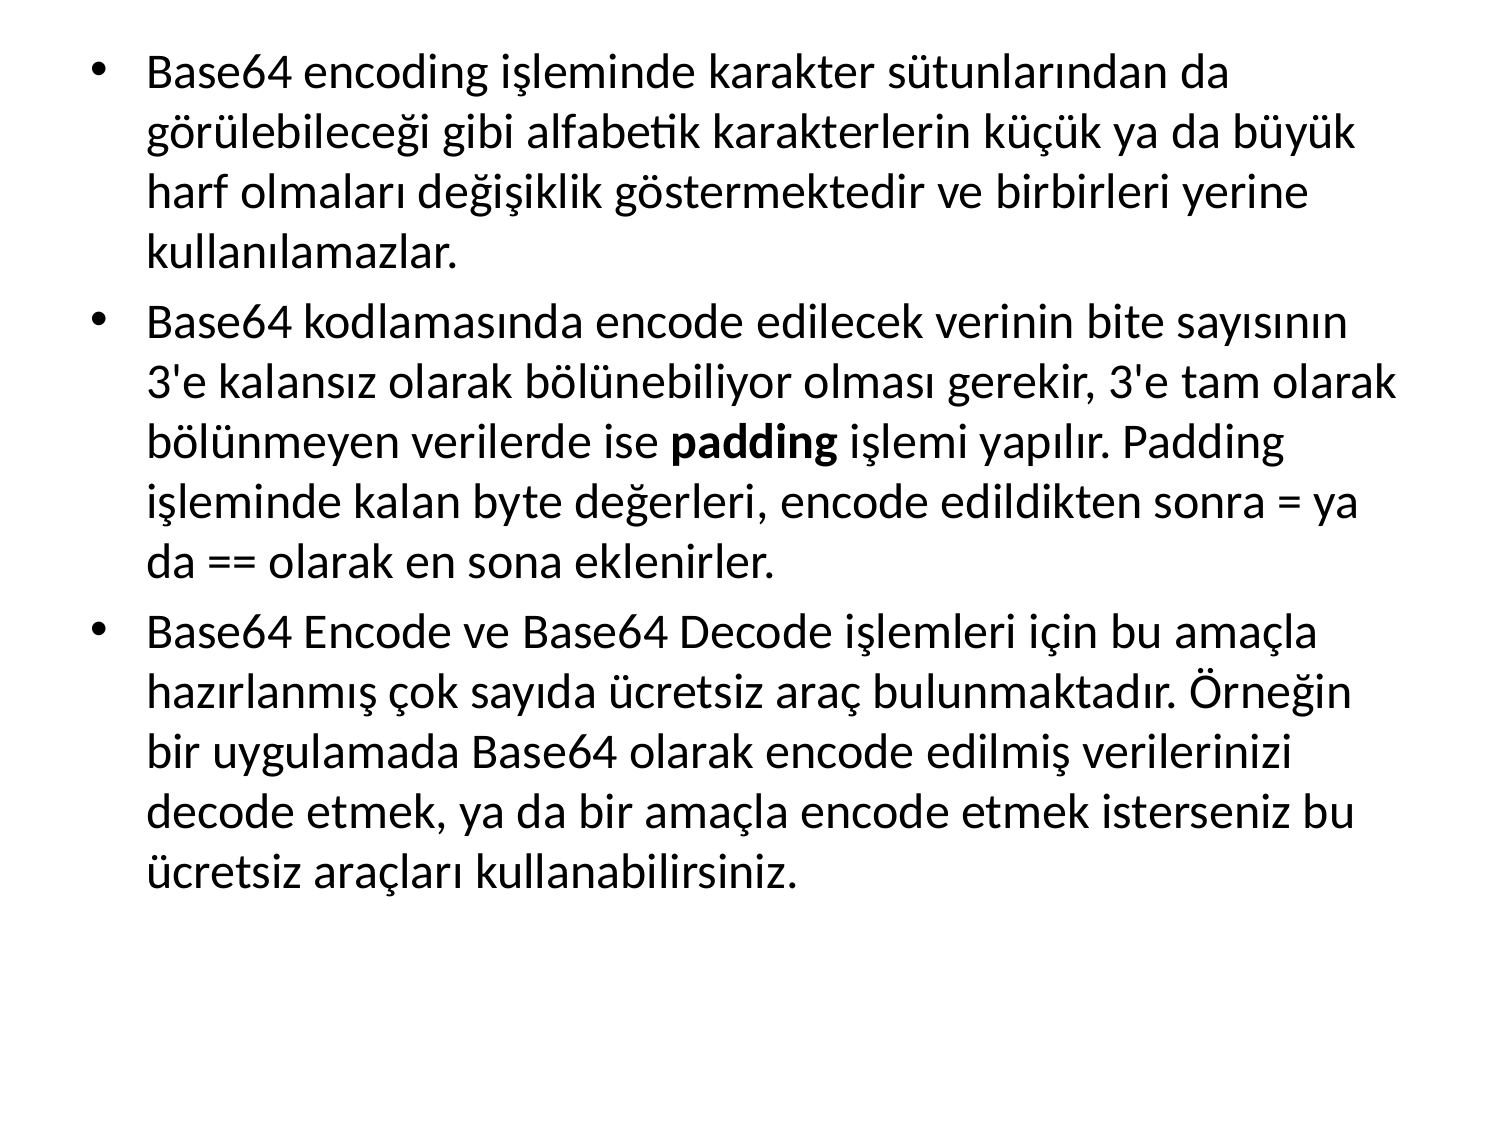

Base64 encoding işleminde karakter sütunlarından da görülebileceği gibi alfabetik karakterlerin küçük ya da büyük harf olmaları değişiklik göstermektedir ve birbirleri yerine kullanılamazlar.
Base64 kodlamasında encode edilecek verinin bite sayısının 3'e kalansız olarak bölünebiliyor olması gerekir, 3'e tam olarak bölünmeyen verilerde ise padding işlemi yapılır. Padding işleminde kalan byte değerleri, encode edildikten sonra = ya da == olarak en sona eklenirler.
Base64 Encode ve Base64 Decode işlemleri için bu amaçla hazırlanmış çok sayıda ücretsiz araç bulunmaktadır. Örneğin bir uygulamada Base64 olarak encode edilmiş verilerinizi decode etmek, ya da bir amaçla encode etmek isterseniz bu ücretsiz araçları kullanabilirsiniz.